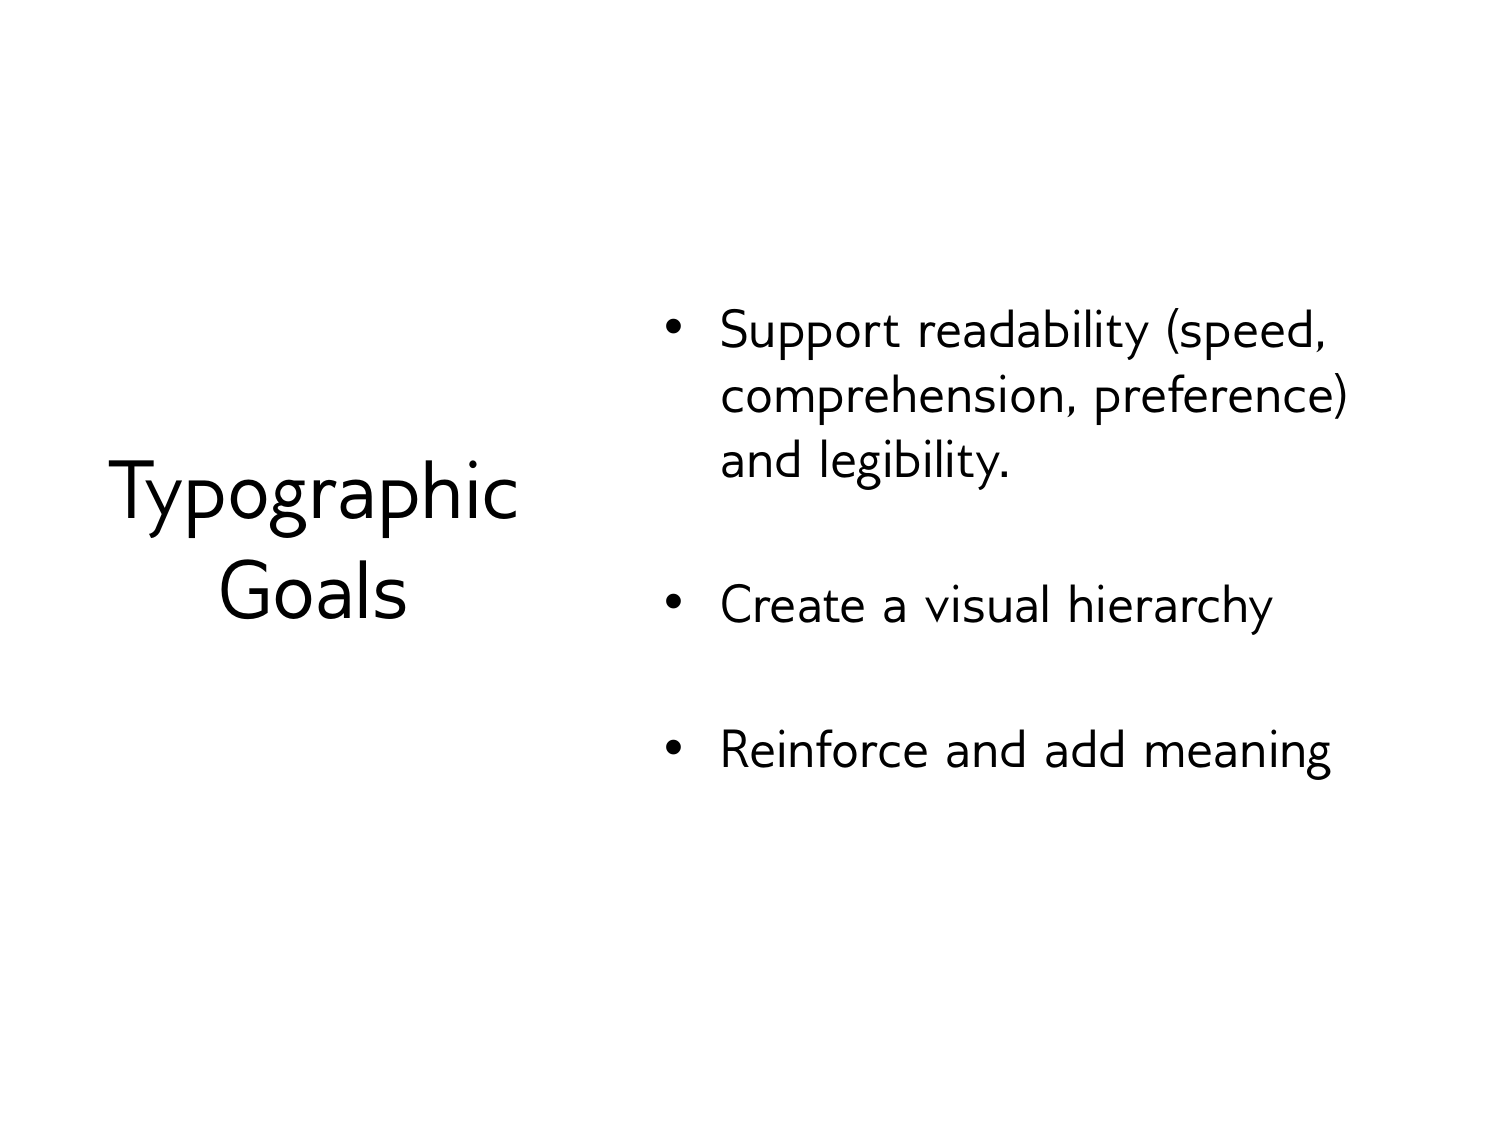

Typographic Goals
Support readability (speed, comprehension, preference)
and legibility.

Create a visual hierarchy

Reinforce and add meaning